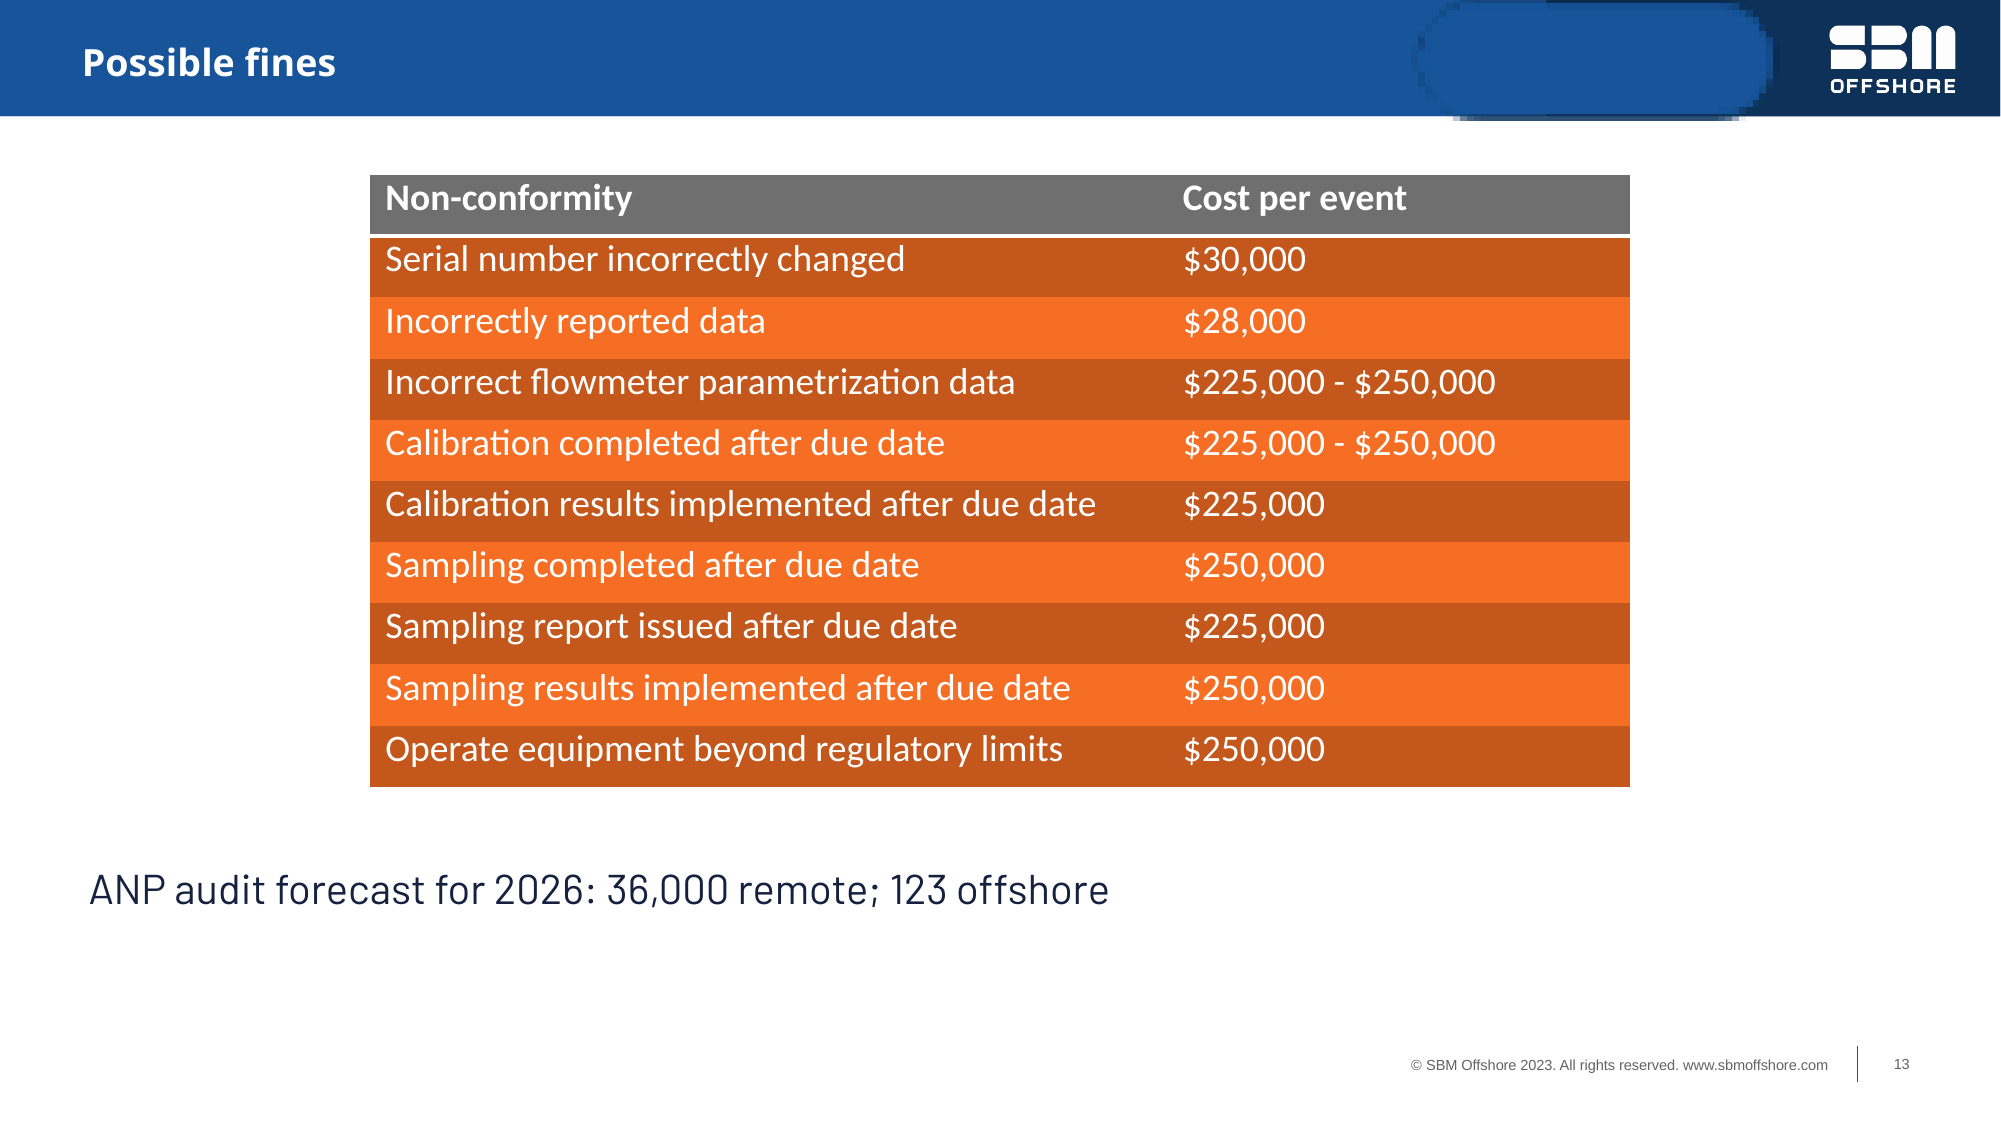

# Possible fines
| Non-conformity | Cost per event |
| --- | --- |
| Serial number incorrectly changed | $30,000 |
| Incorrectly reported data | $28,000 |
| Incorrect flowmeter parametrization data | $225,000 - $250,000 |
| Calibration completed after due date | $225,000 - $250,000 |
| Calibration results implemented after due date | $225,000 |
| Sampling completed after due date | $250,000 |
| Sampling report issued after due date | $225,000 |
| Sampling results implemented after due date | $250,000 |
| Operate equipment beyond regulatory limits | $250,000 |
ANP audit forecast for 2026: 36,000 remote; 123 offshore
13
© SBM Offshore 2023. All rights reserved. www.sbmoffshore.com